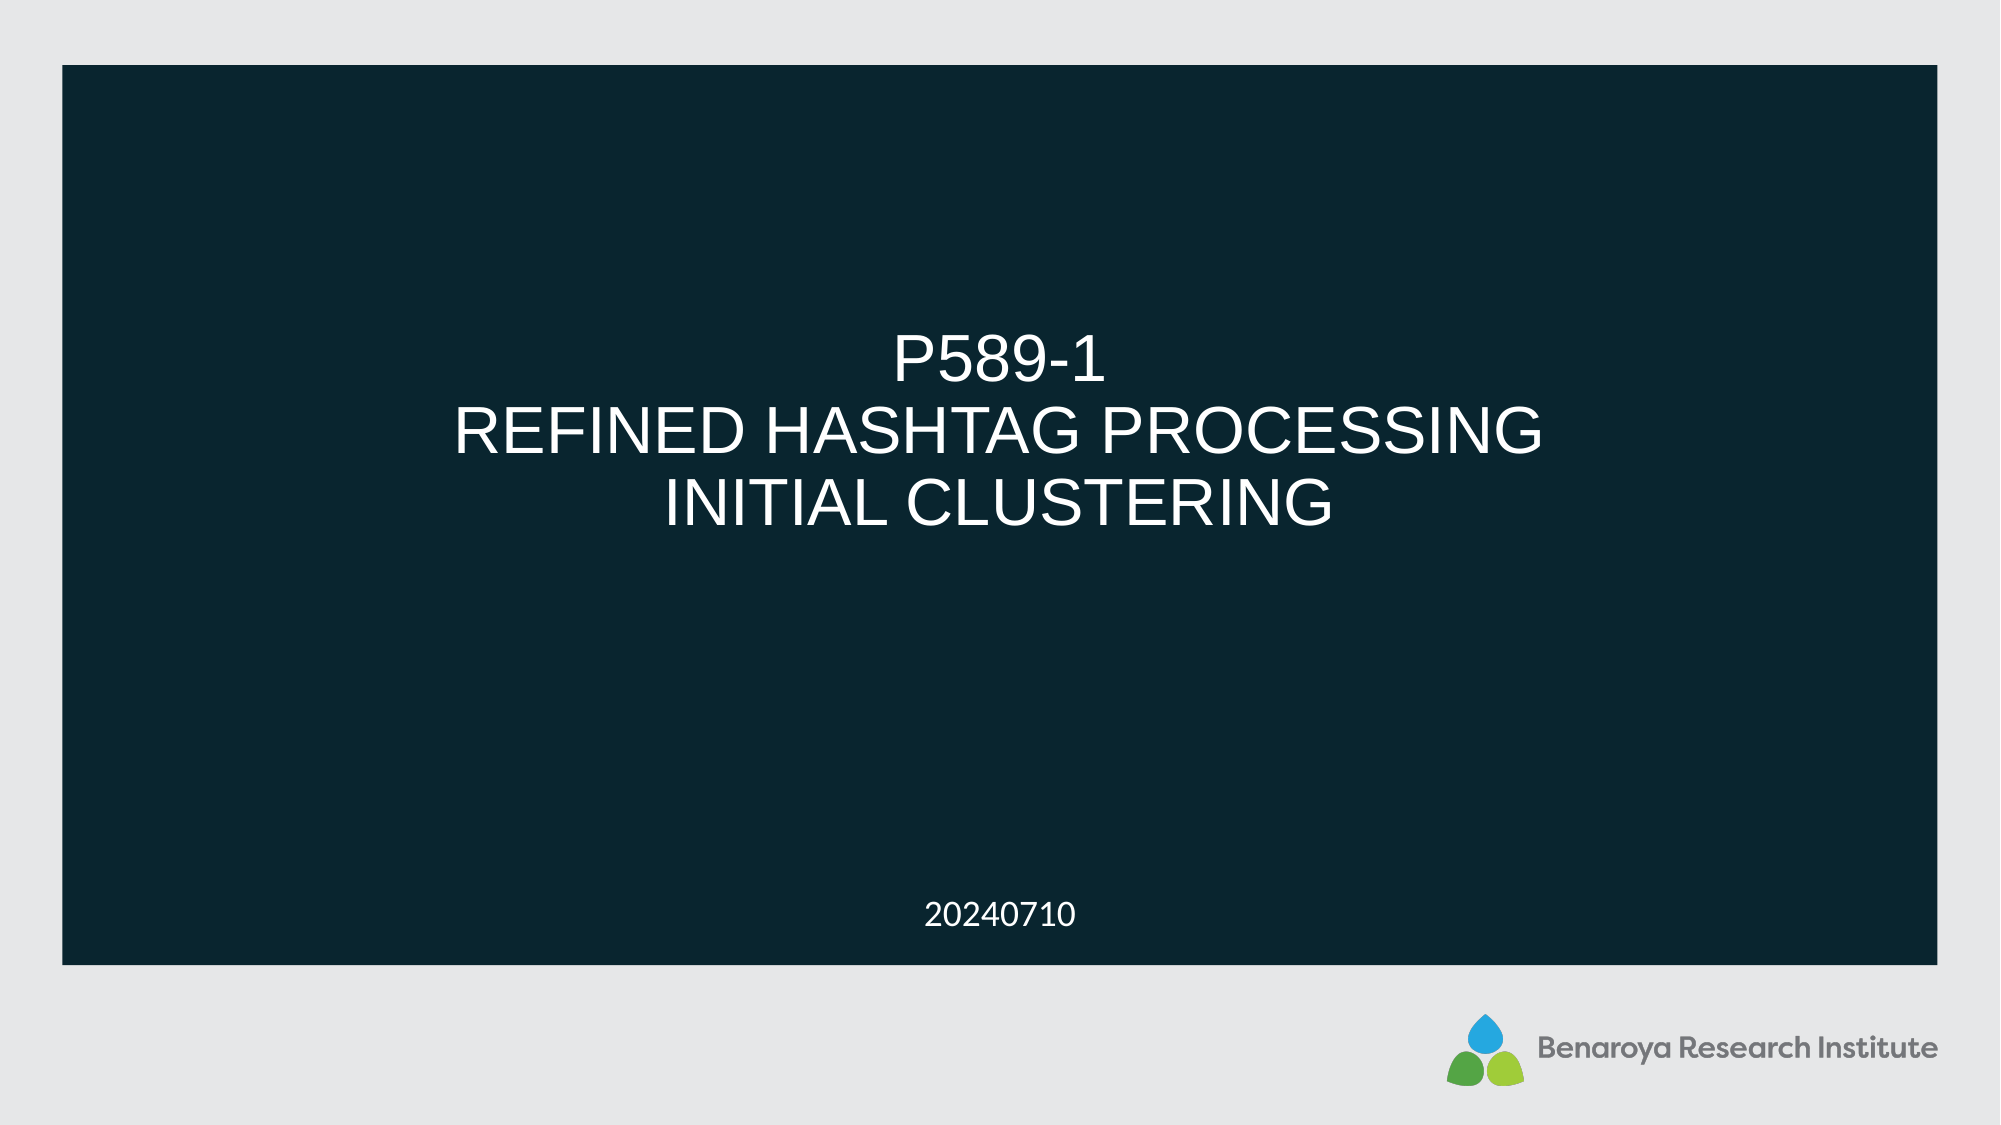

P589-1
Refined hashtag processing
initial clustering

20240710